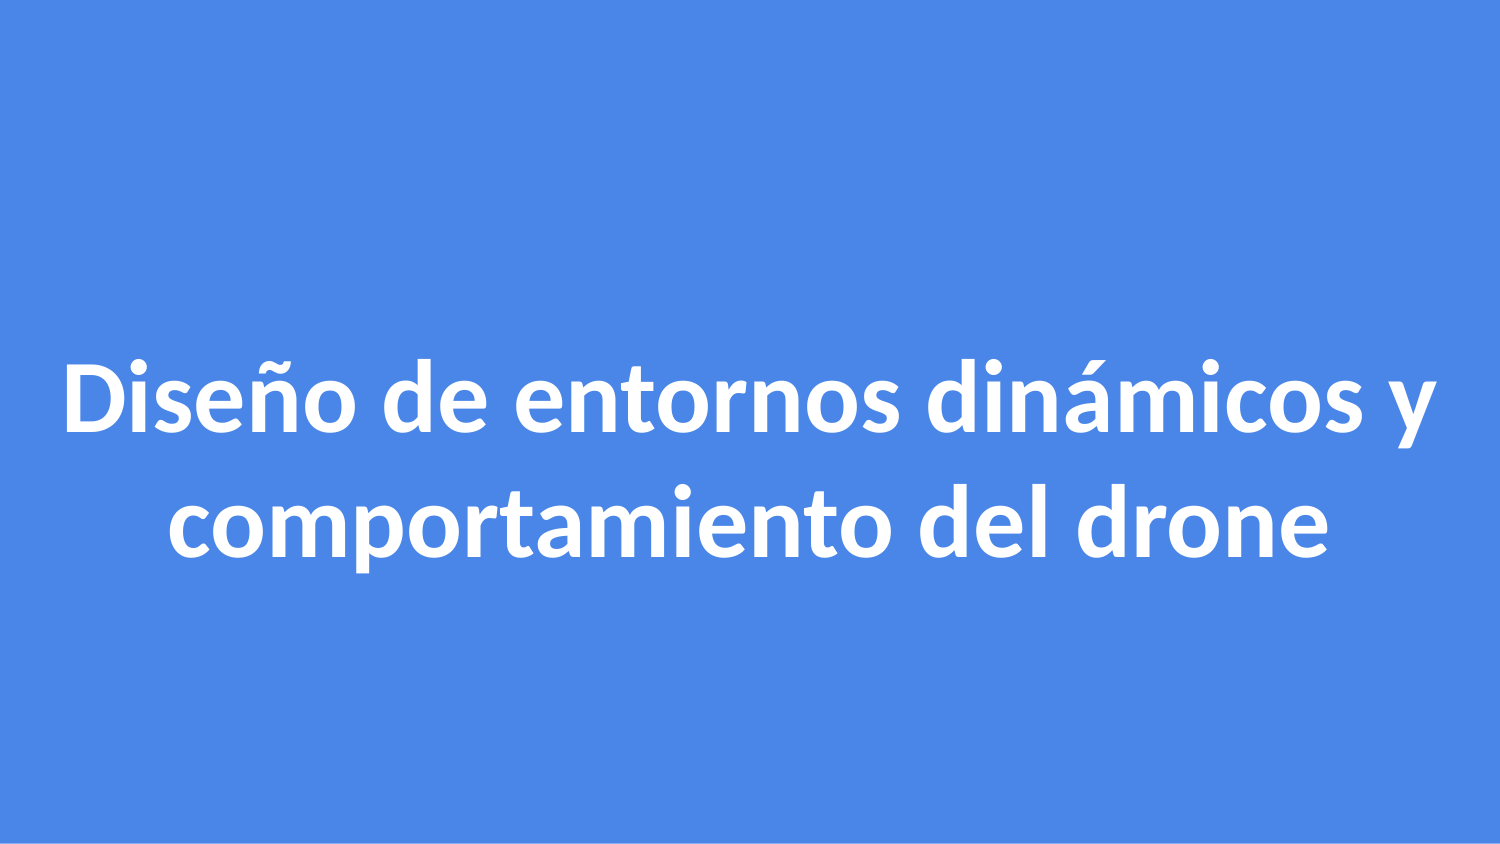

# Diseño de entornos dinámicos y comportamiento del drone